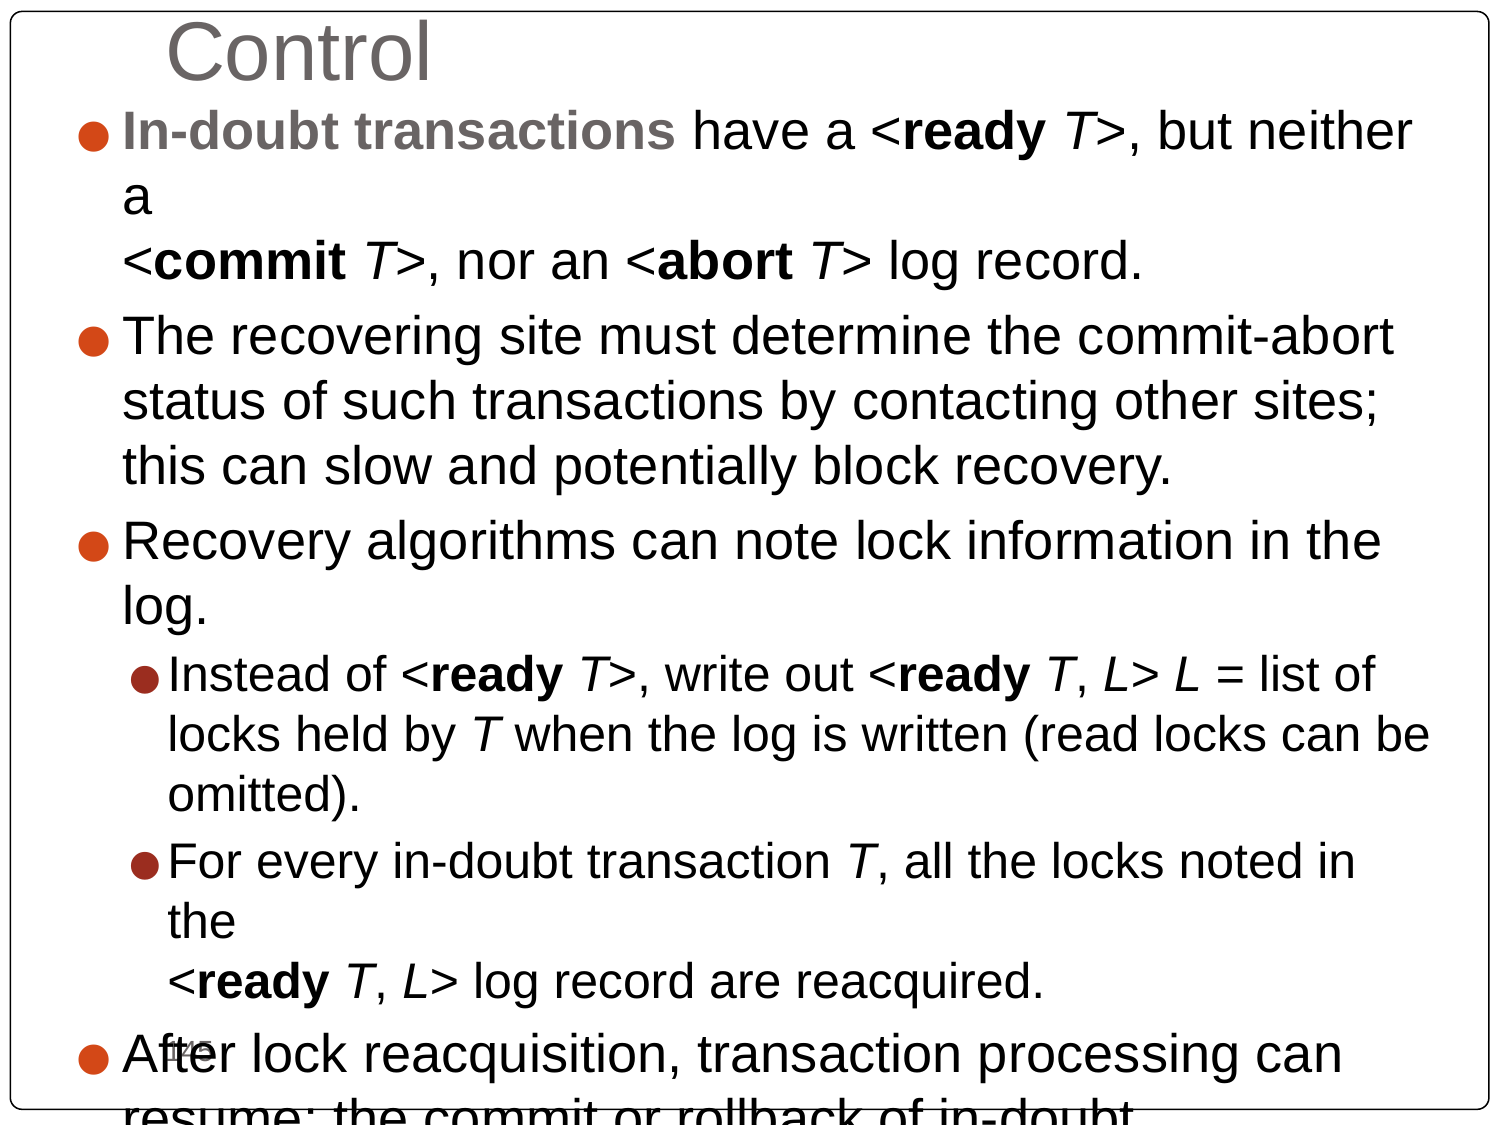

# Recovery and Concurrency Control
In-doubt transactions have a <ready T>, but neither a
<commit T>, nor an <abort T> log record.
The recovering site must determine the commit-abort status of such transactions by contacting other sites; this can slow and potentially block recovery.
Recovery algorithms can note lock information in the log.
Instead of <ready T>, write out <ready T, L> L = list of locks held by T when the log is written (read locks can be omitted).
For every in-doubt transaction T, all the locks noted in the
<ready T, L> log record are reacquired.
After lock reacquisition, transaction processing can resume; the commit or rollback of in-doubt transactions is performed concurrently with the execution of new transactions.
145